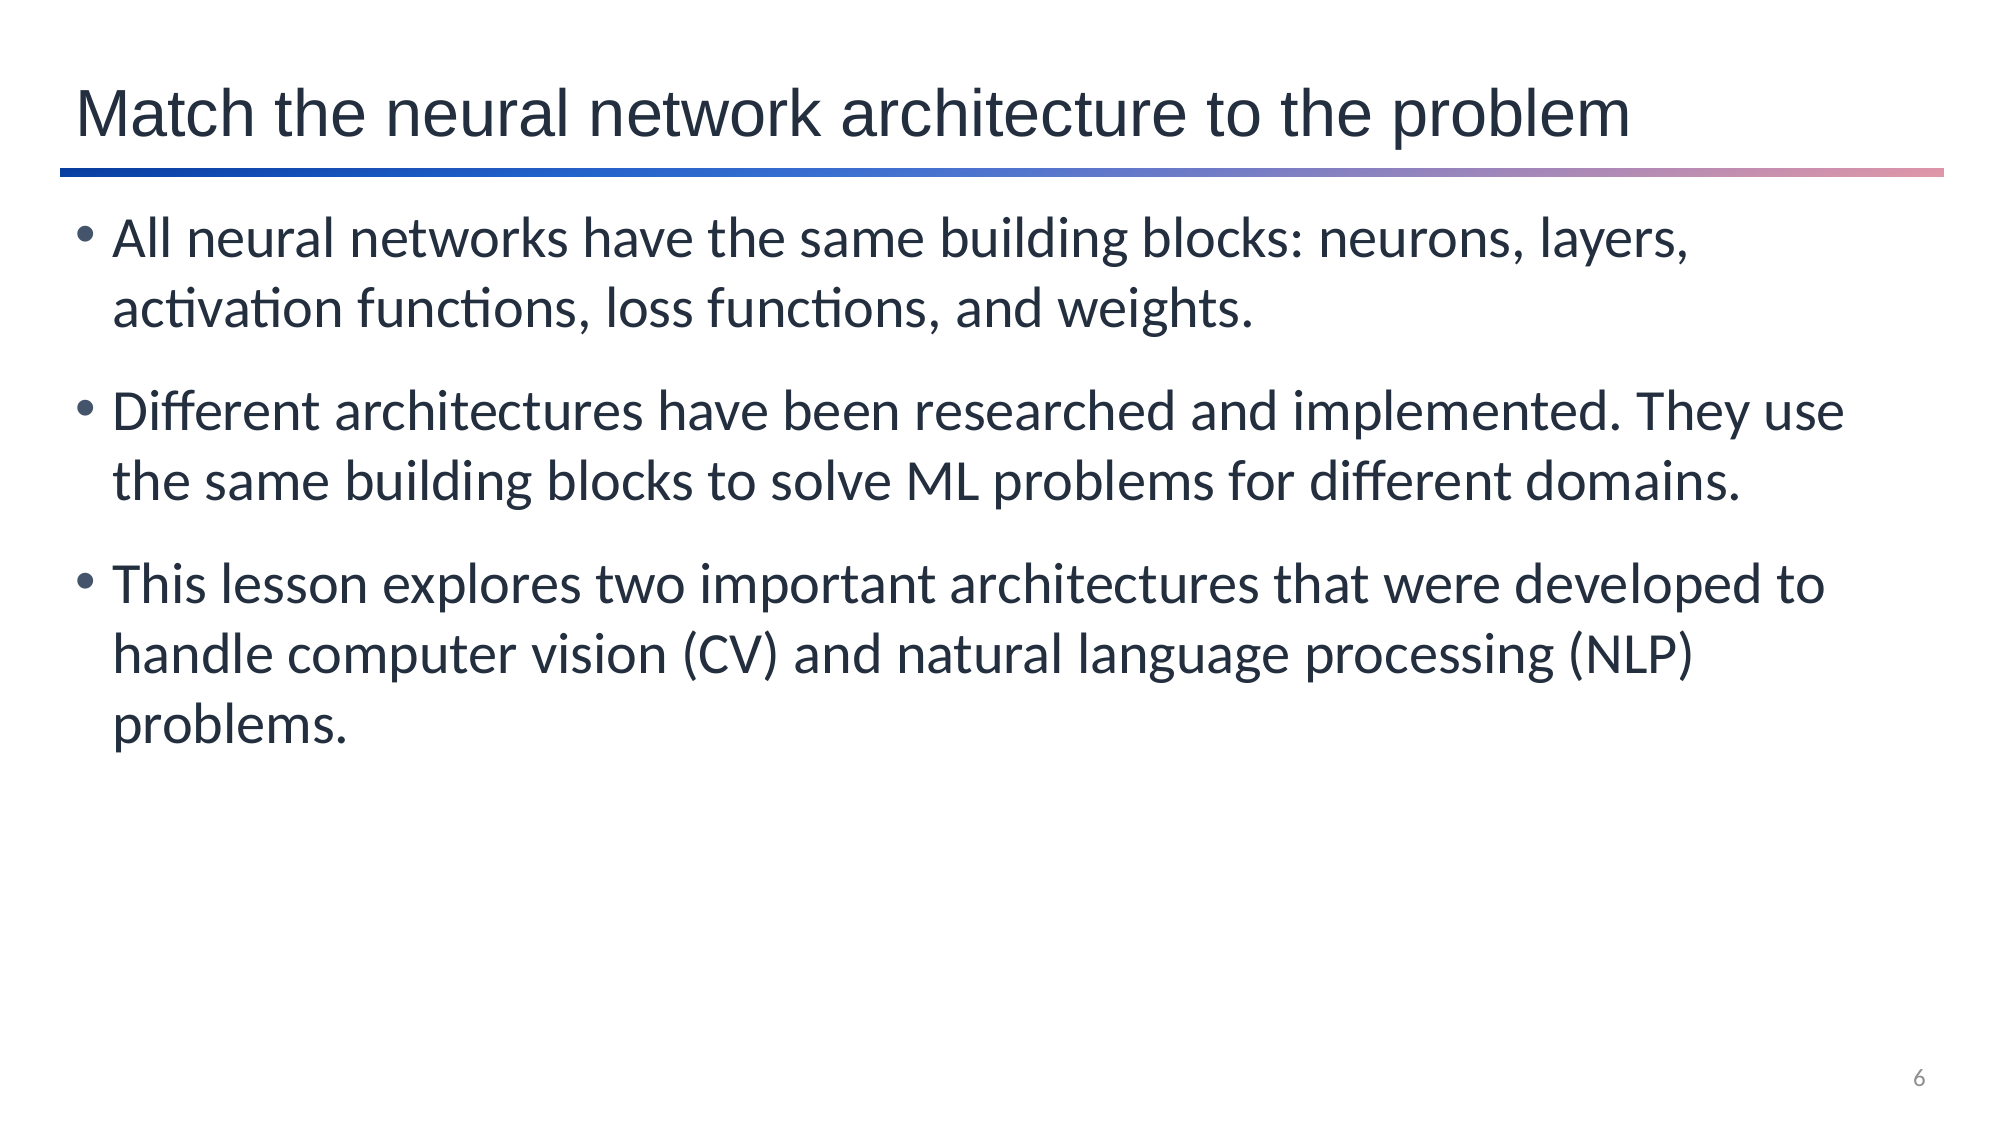

Match the neural network architecture to the problem
All neural networks have the same building blocks: neurons, layers, activation functions, loss functions, and weights.
Different architectures have been researched and implemented. They use the same building blocks to solve ML problems for different domains.
This lesson explores two important architectures that were developed to handle computer vision (CV) and natural language processing (NLP) problems.
6